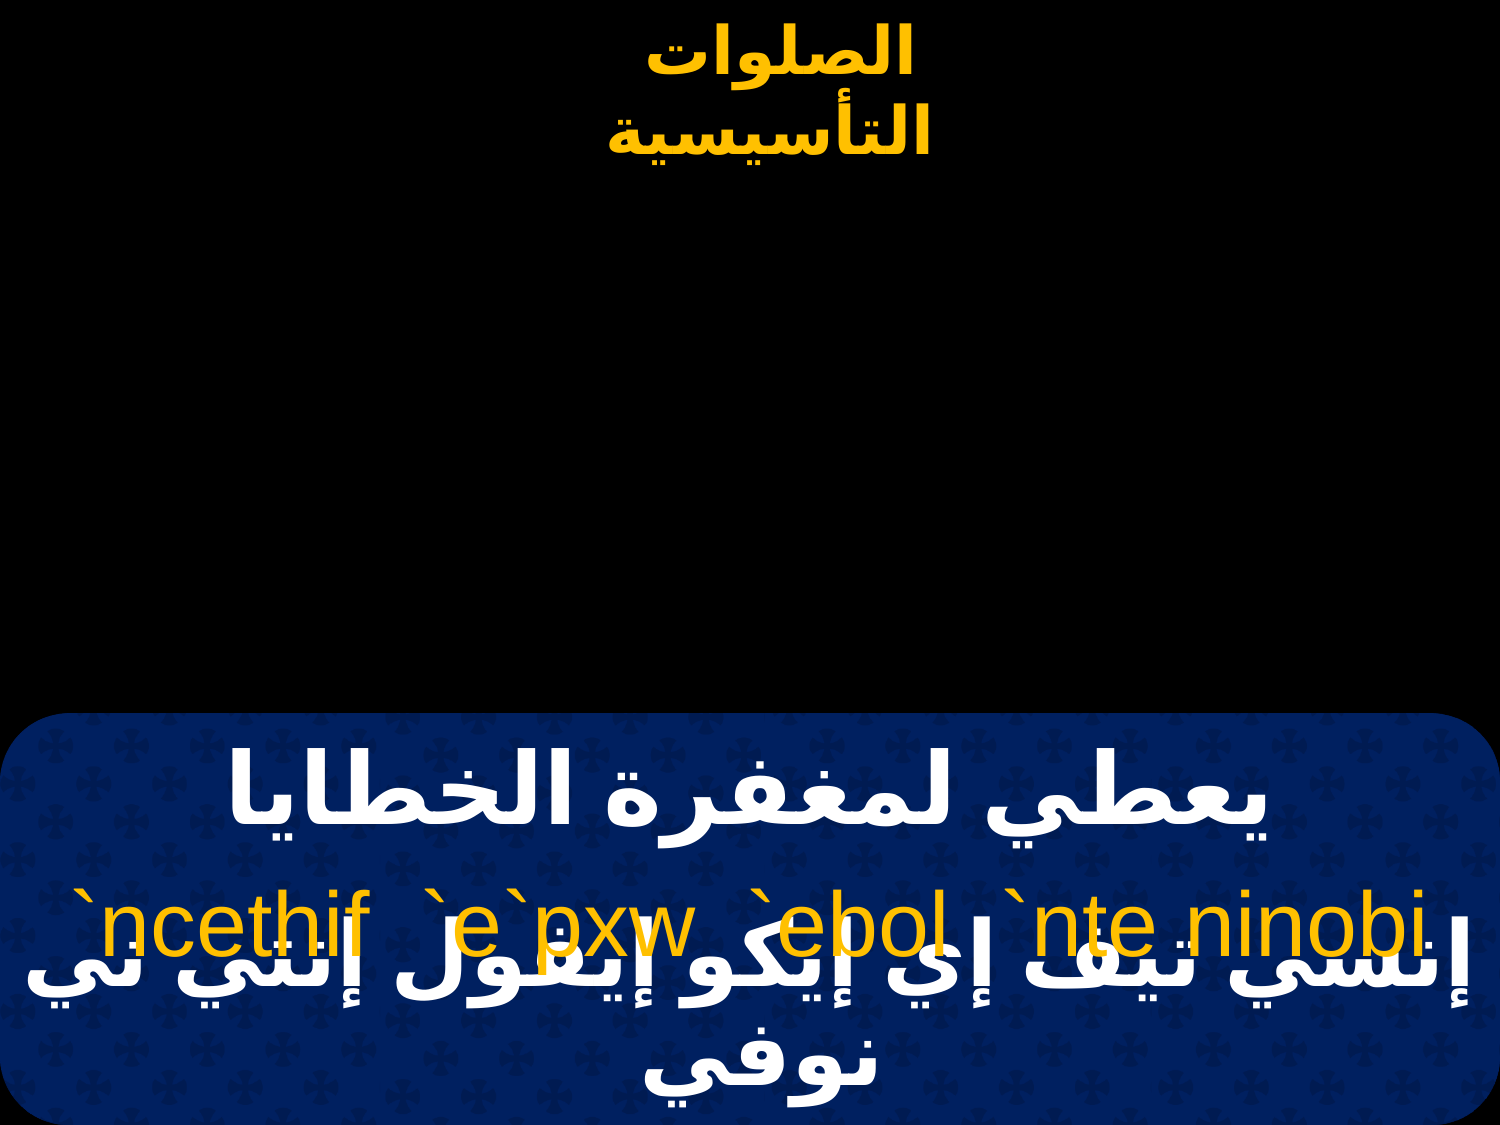

# يعطي لمغفرة الخطايا
`ncethif  `e`pxw  `ebol  `nte ninobi
إنسي تيف إي إيكو إيفول إنتي ني نوفي